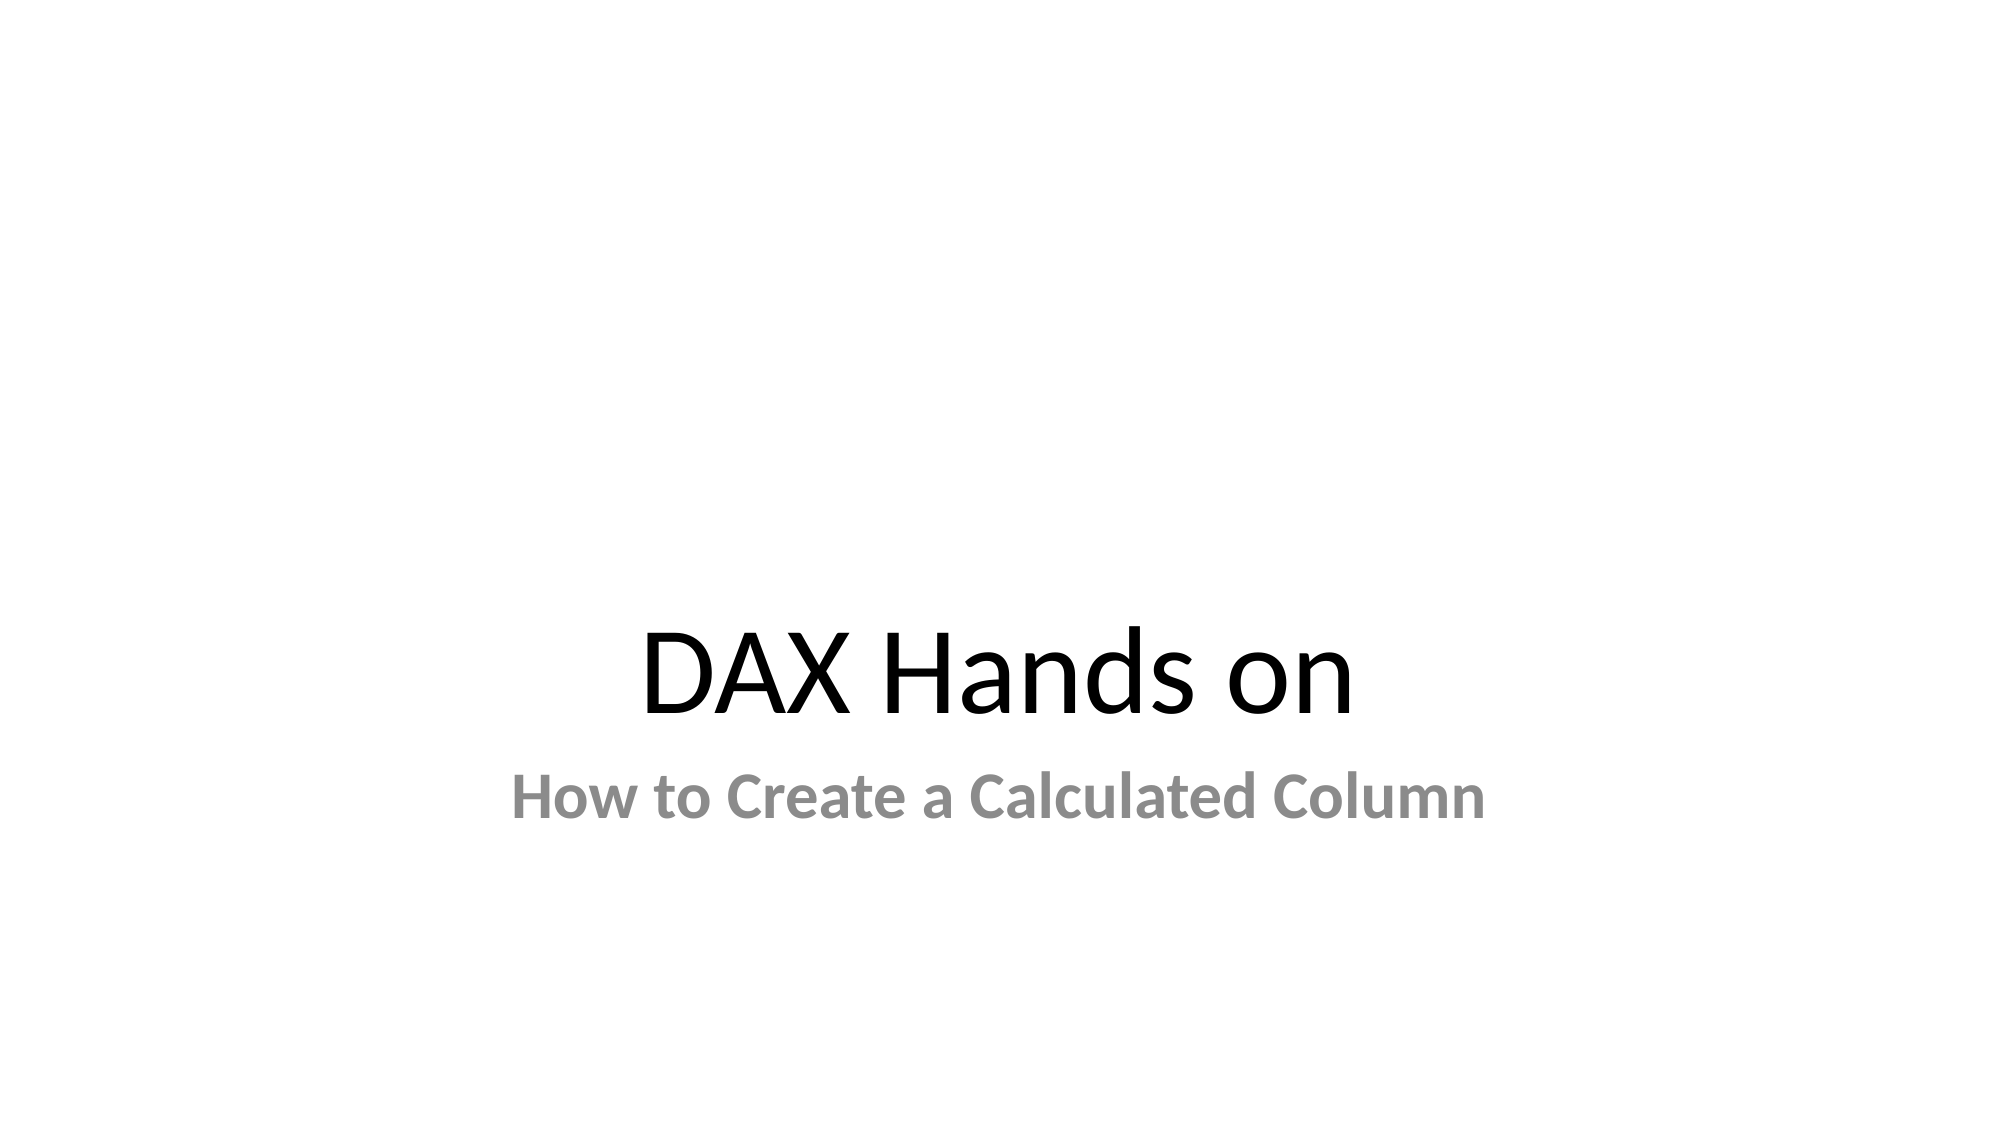

# DAX Hands on
How to Create a Calculated Column